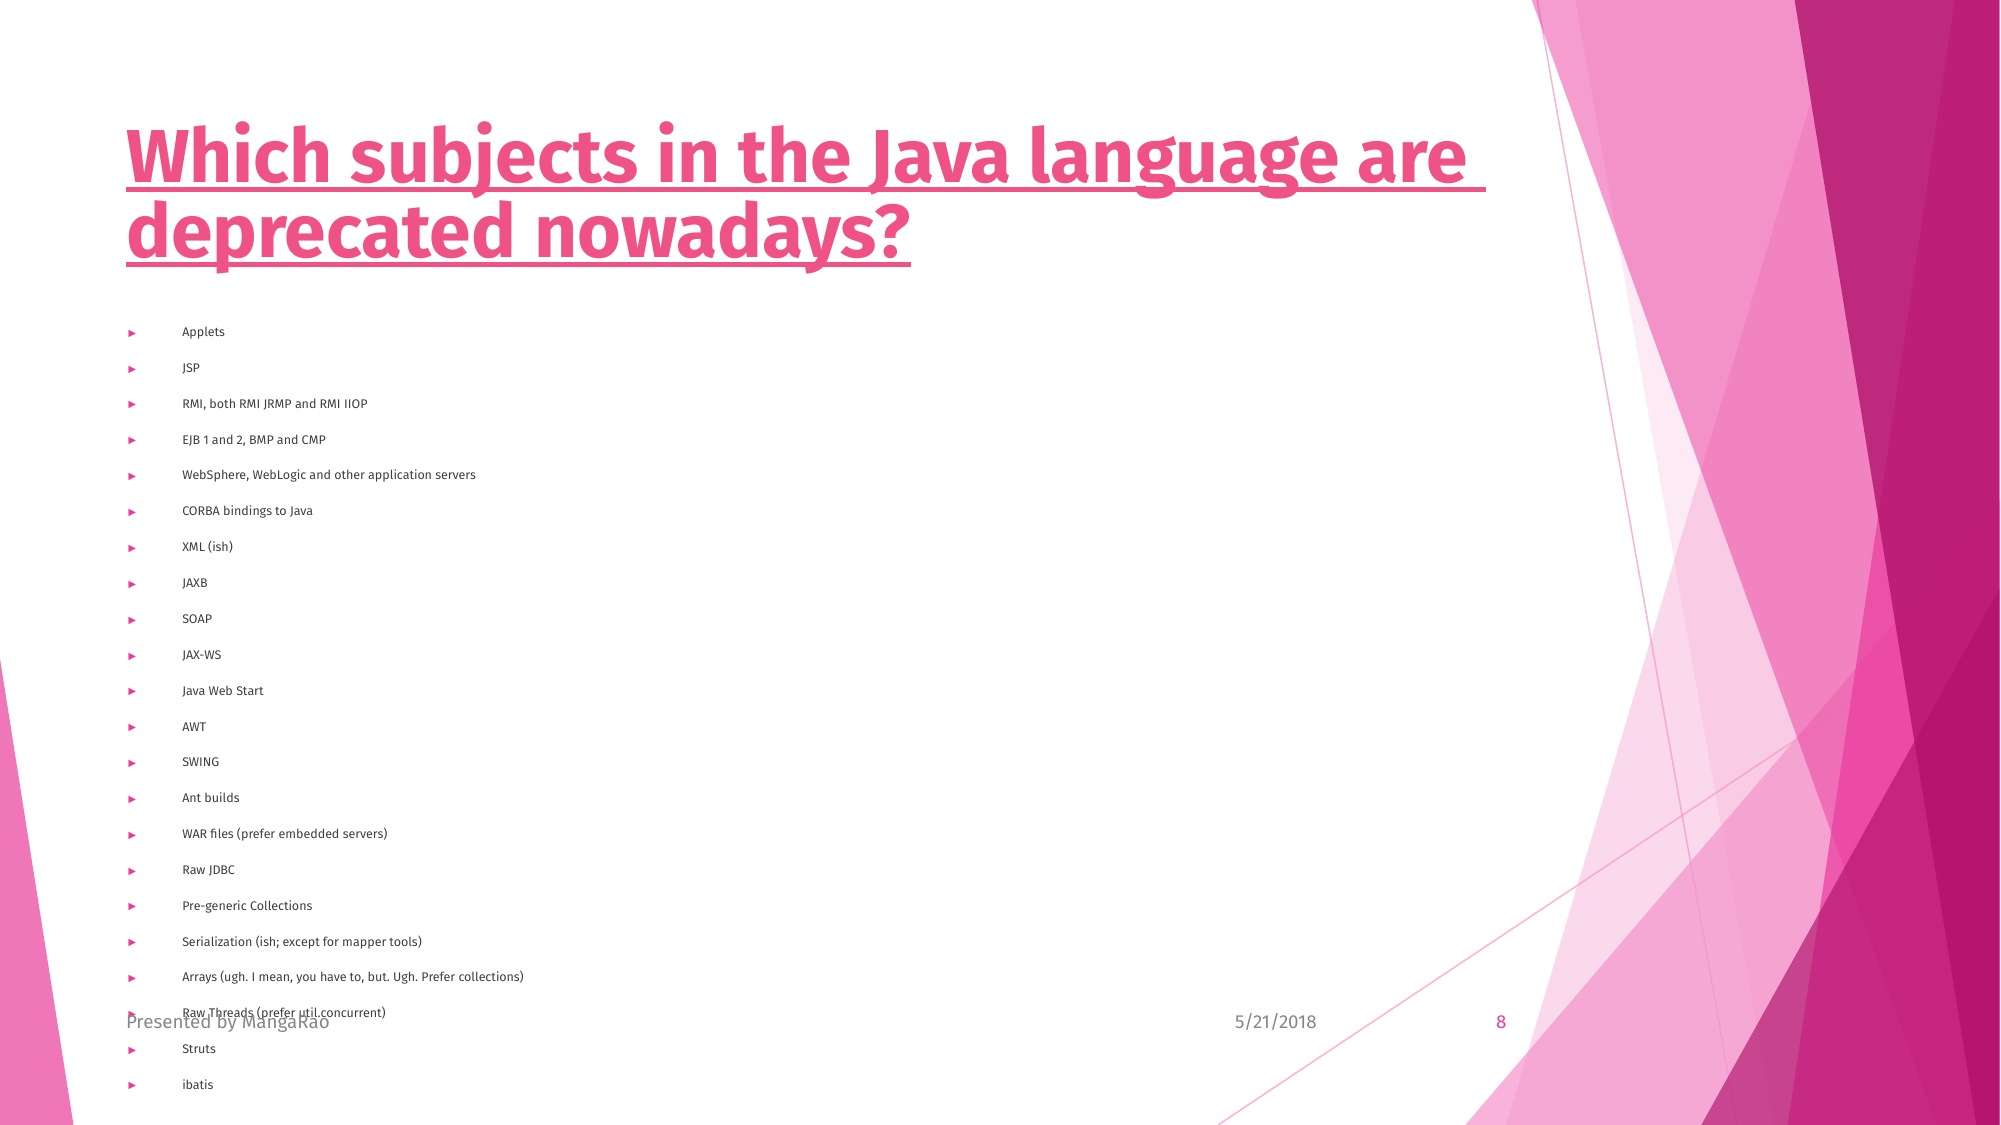

# Which subjects in the Java language are deprecated nowadays?
Applets
JSP
RMI, both RMI JRMP and RMI IIOP
EJB 1 and 2, BMP and CMP
WebSphere, WebLogic and other application servers
CORBA bindings to Java
XML (ish)
JAXB
SOAP
JAX-WS
Java Web Start
AWT
SWING
Ant builds
WAR files (prefer embedded servers)
Raw JDBC
Pre-generic Collections
Serialization (ish; except for mapper tools)
Arrays (ugh. I mean, you have to, but. Ugh. Prefer collections)
Raw Threads (prefer util.concurrent)
Struts
ibatis

Presented by MangaRao
5/21/2018
8